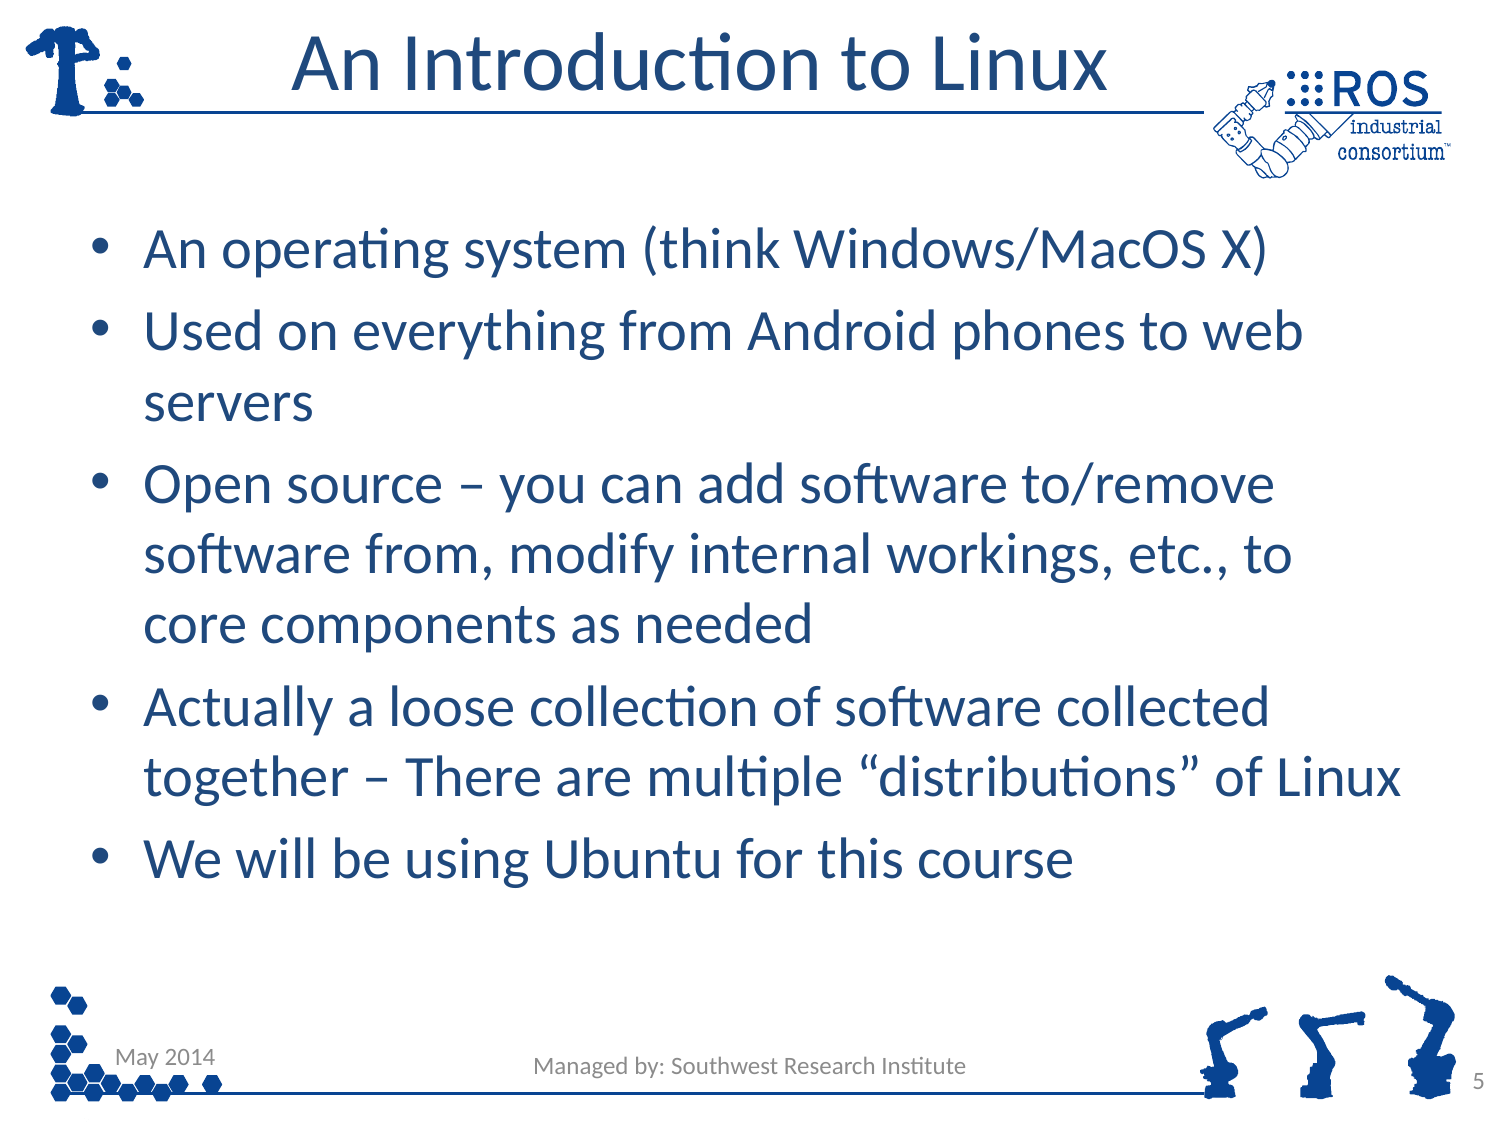

# An Introduction to Linux
An operating system (think Windows/MacOS X)
Used on everything from Android phones to web servers
Open source – you can add software to/remove software from, modify internal workings, etc., to core components as needed
Actually a loose collection of software collected together – There are multiple “distributions” of Linux
We will be using Ubuntu for this course
May 2014
Managed by: Southwest Research Institute
5